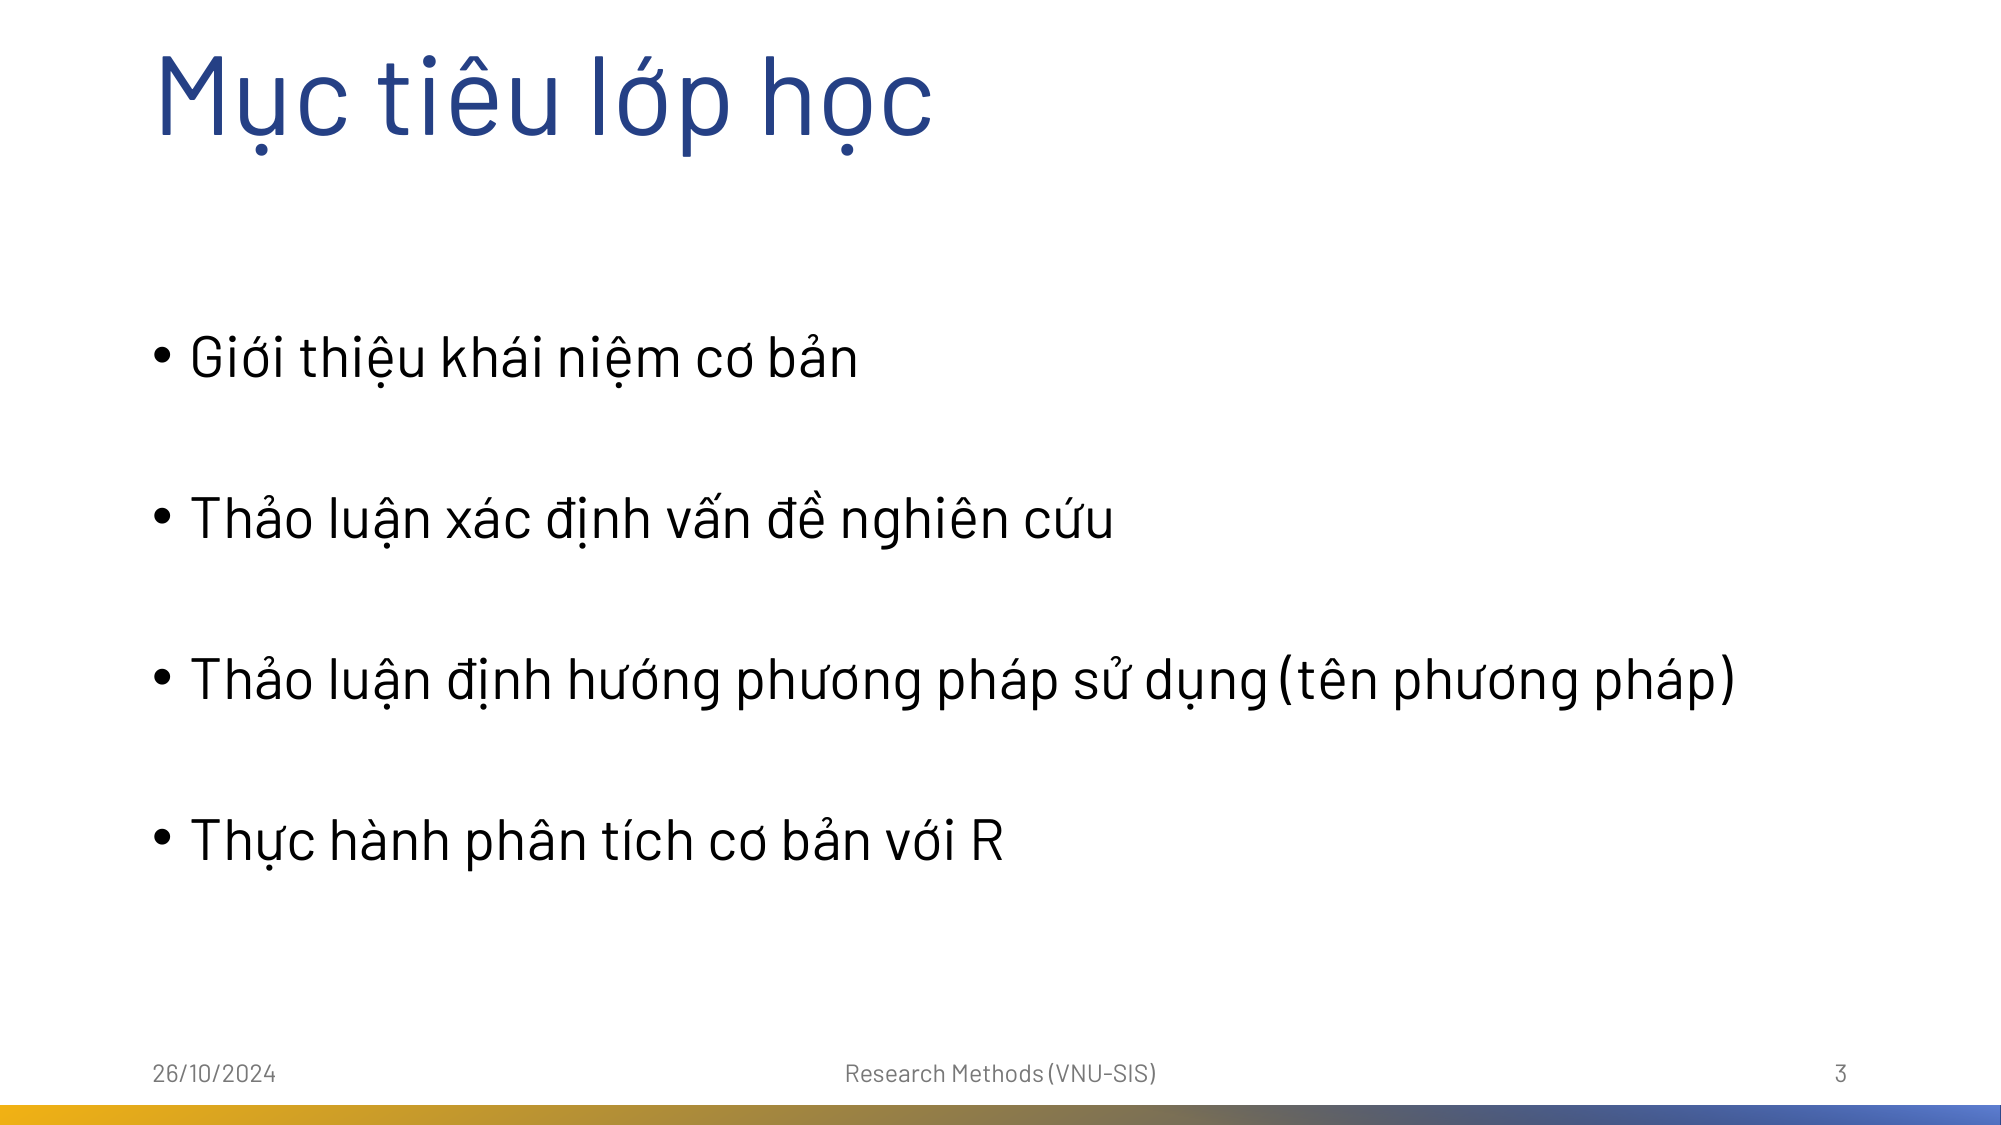

# Mục tiêu lớp học
Giới thiệu khái niệm cơ bản
Thảo luận xác định vấn đề nghiên cứu
Thảo luận định hướng phương pháp sử dụng (tên phương pháp)
Thực hành phân tích cơ bản với R

26/10/2024
Research Methods (VNU-SIS)
3